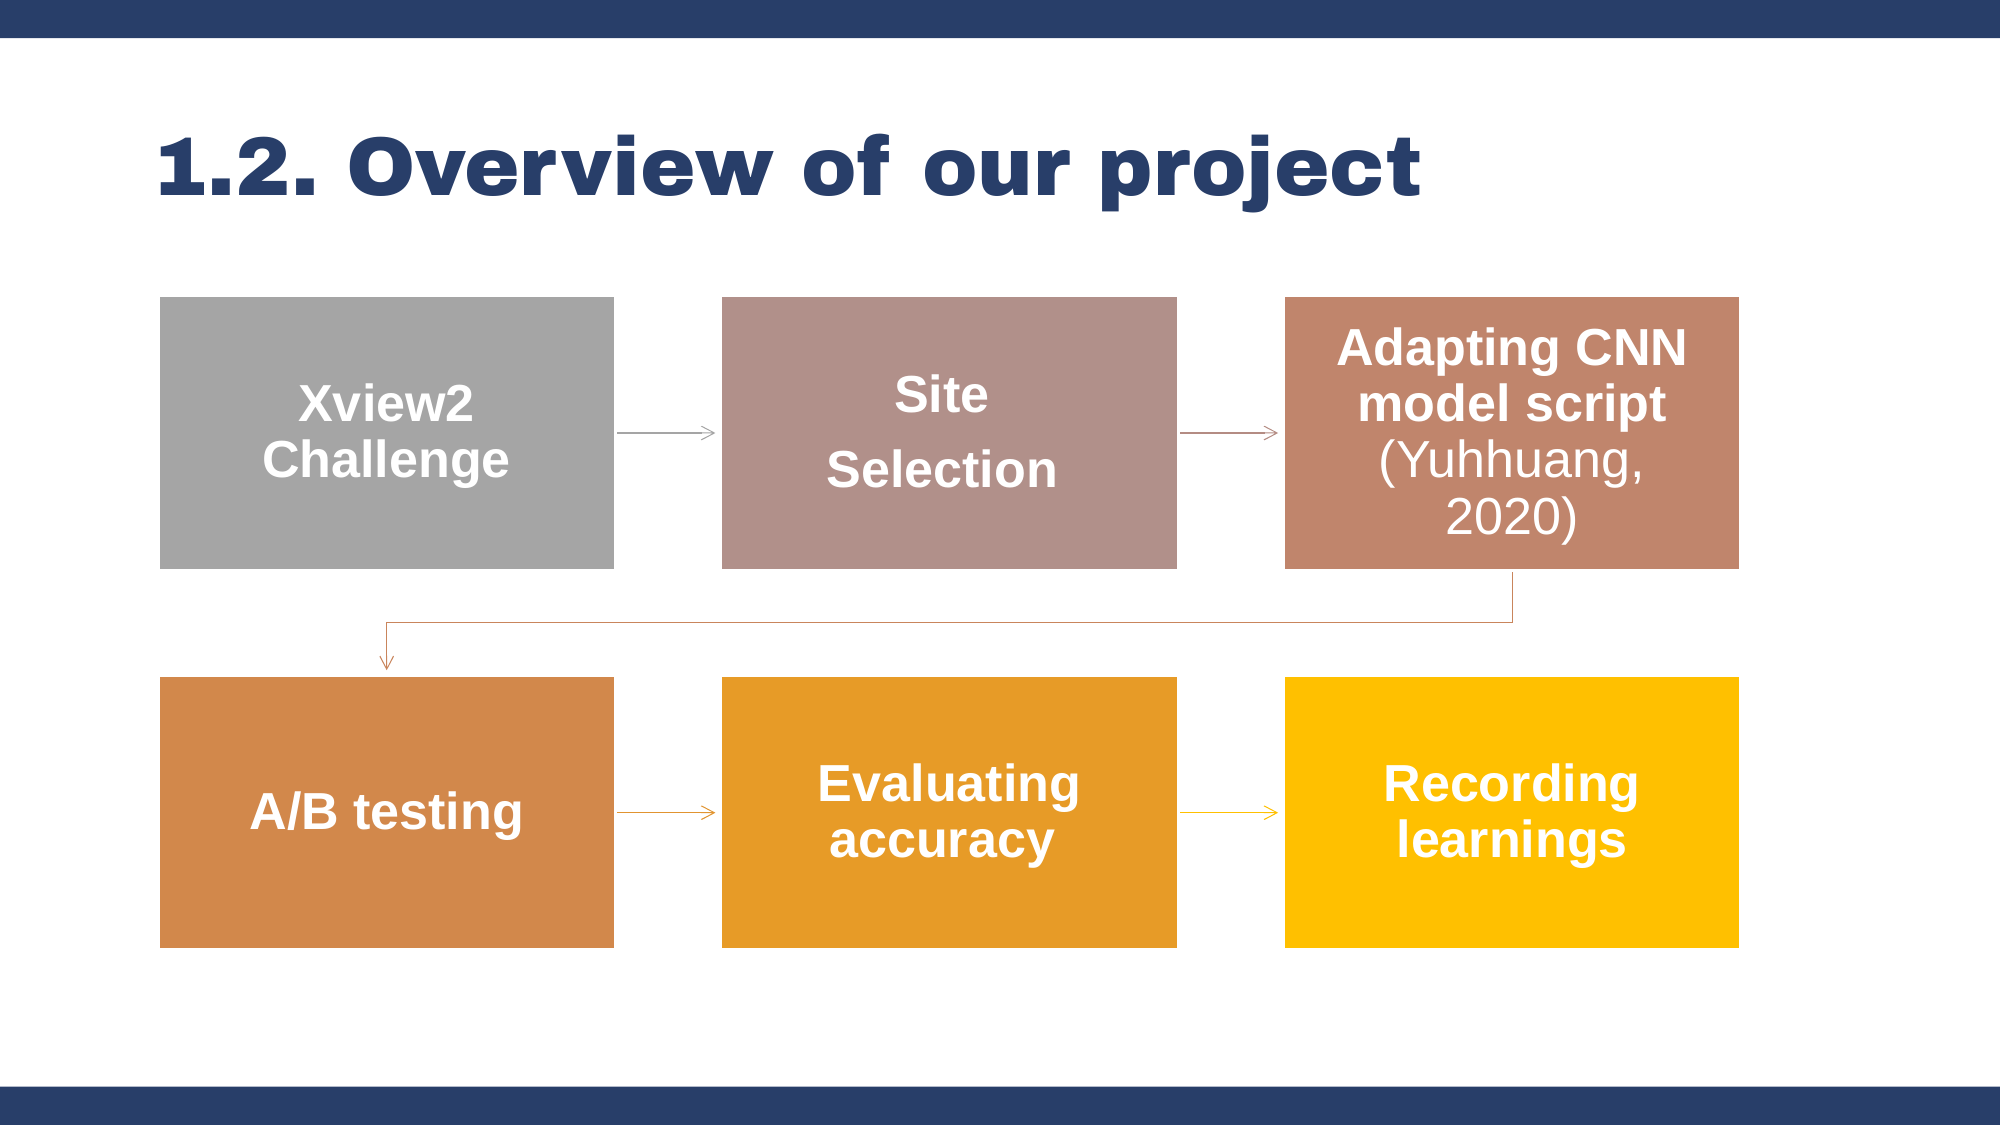

# 1.2. Overview of our project

Xview2 Challenge

Site
Selection

Adapting CNN model script (Yuhhuang, 2020)

A/B testing

Evaluating accuracy
Recording learnings